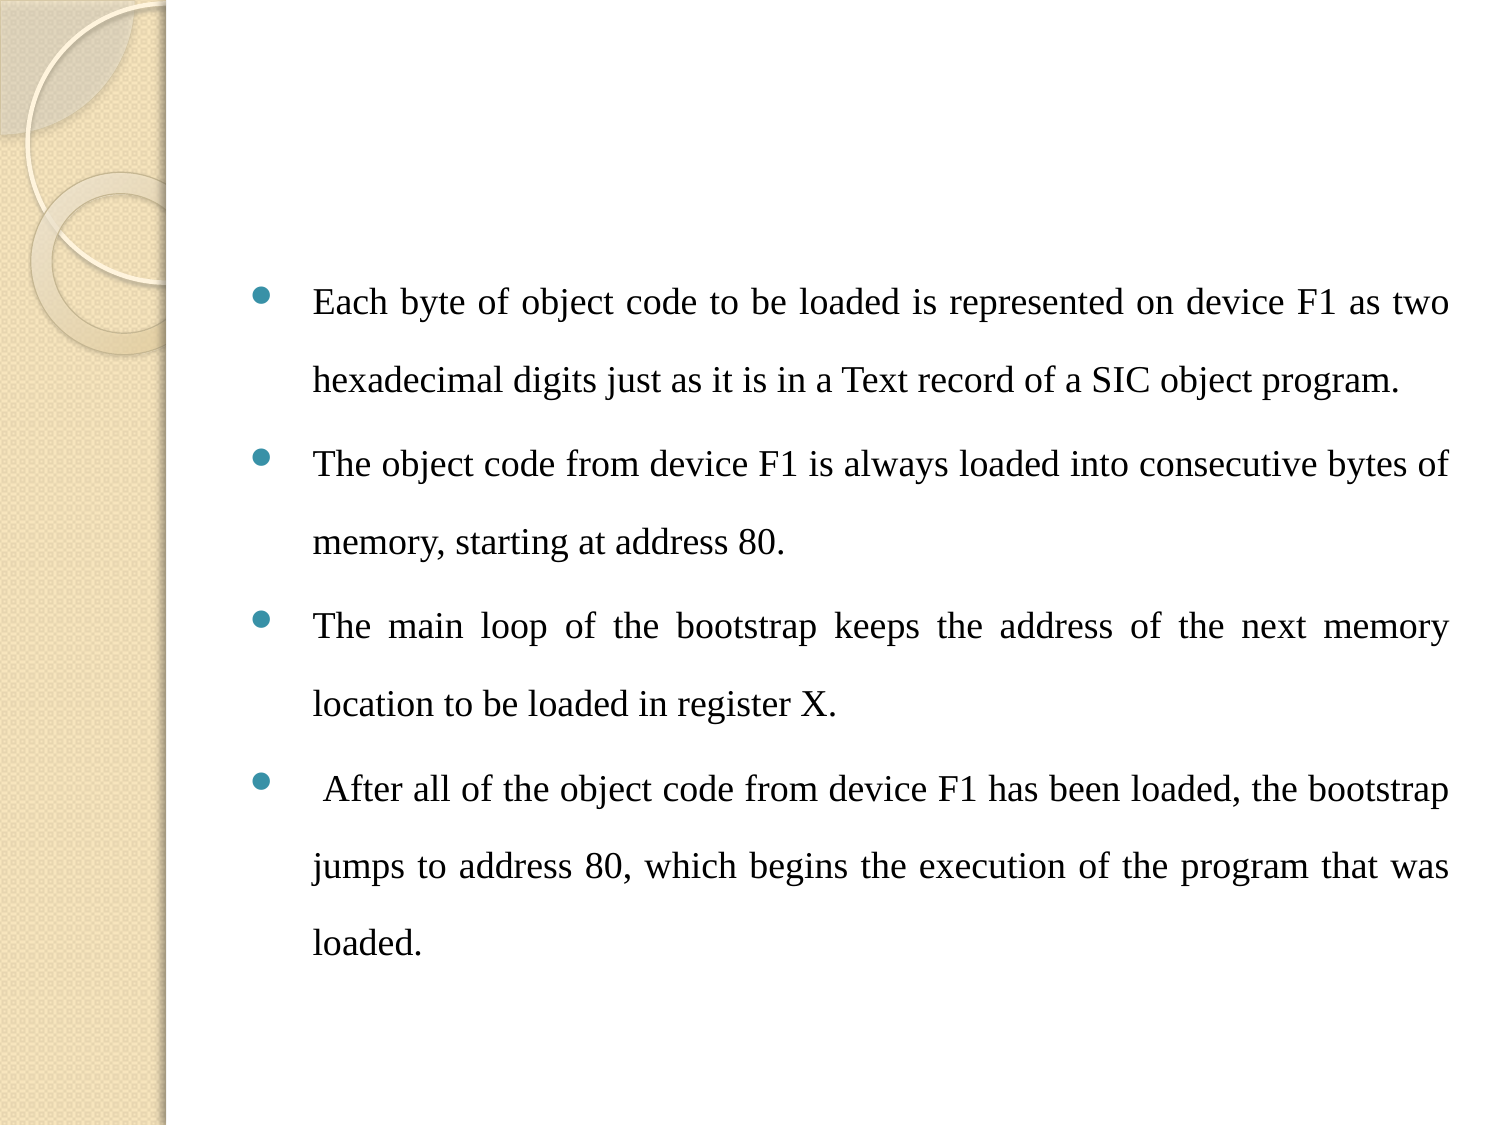

#
Each byte of object code to be loaded is represented on device F1 as two hexadecimal digits just as it is in a Text record of a SIC object program.
The object code from device F1 is always loaded into consecutive bytes of memory, starting at address 80.
The main loop of the bootstrap keeps the address of the next memory location to be loaded in register X.
 After all of the object code from device F1 has been loaded, the bootstrap jumps to address 80, which begins the execution of the program that was loaded.